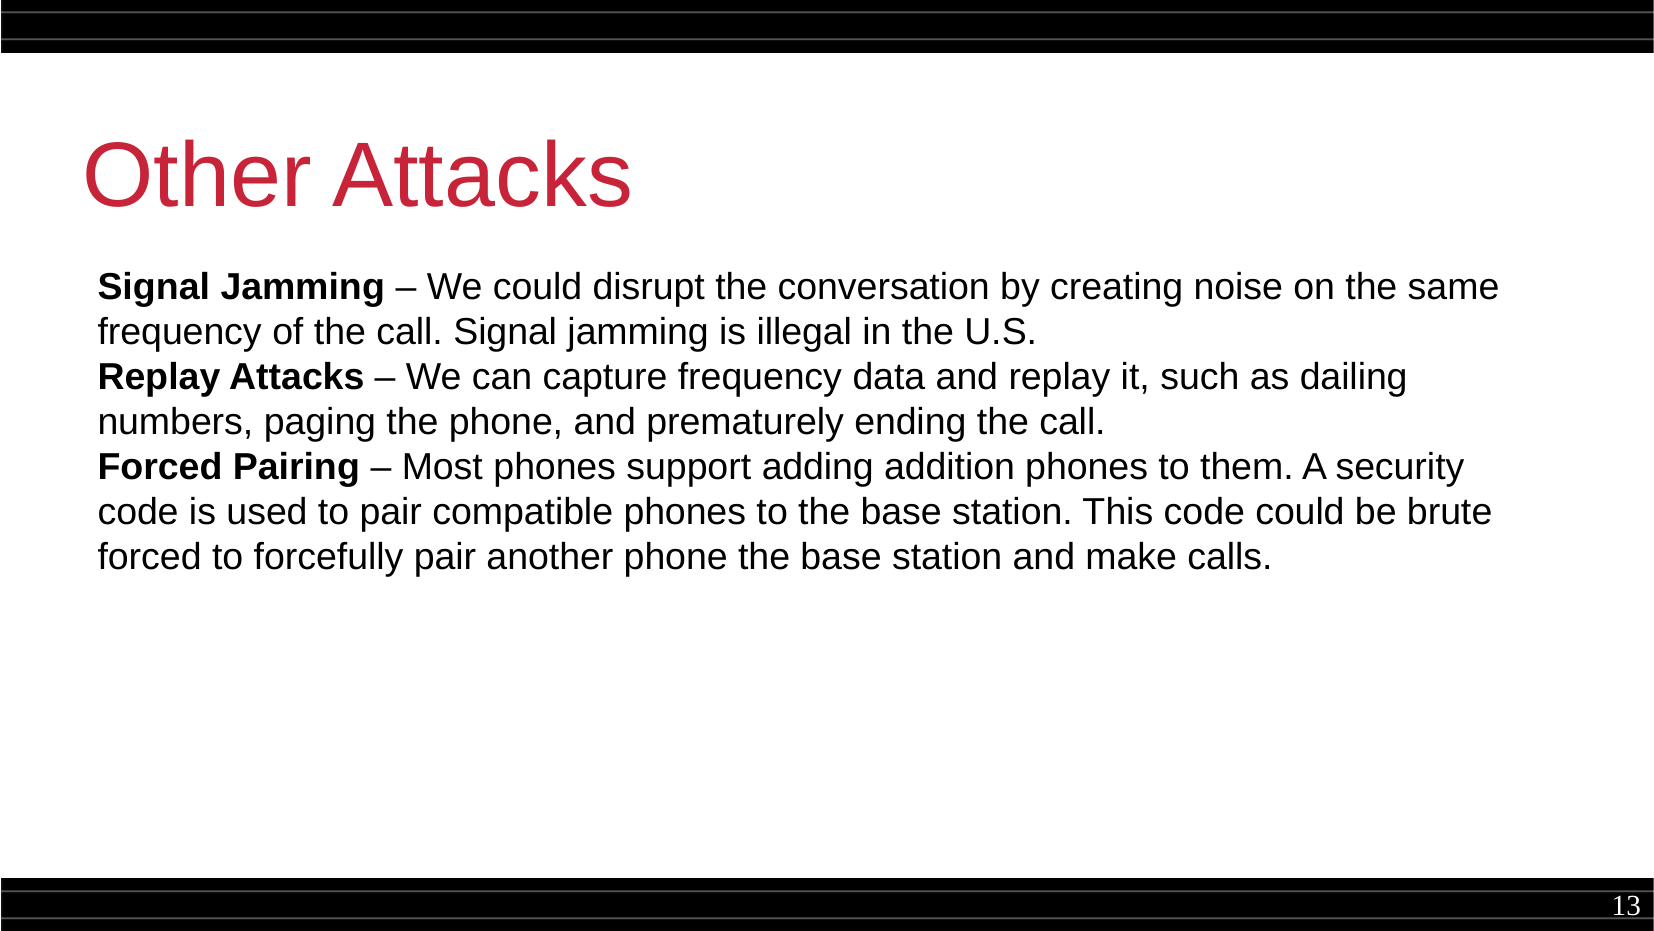

Other Attacks
Signal Jamming – We could disrupt the conversation by creating noise on the same frequency of the call. Signal jamming is illegal in the U.S.
Replay Attacks – We can capture frequency data and replay it, such as dailing numbers, paging the phone, and prematurely ending the call.
Forced Pairing – Most phones support adding addition phones to them. A security code is used to pair compatible phones to the base station. This code could be brute forced to forcefully pair another phone the base station and make calls.